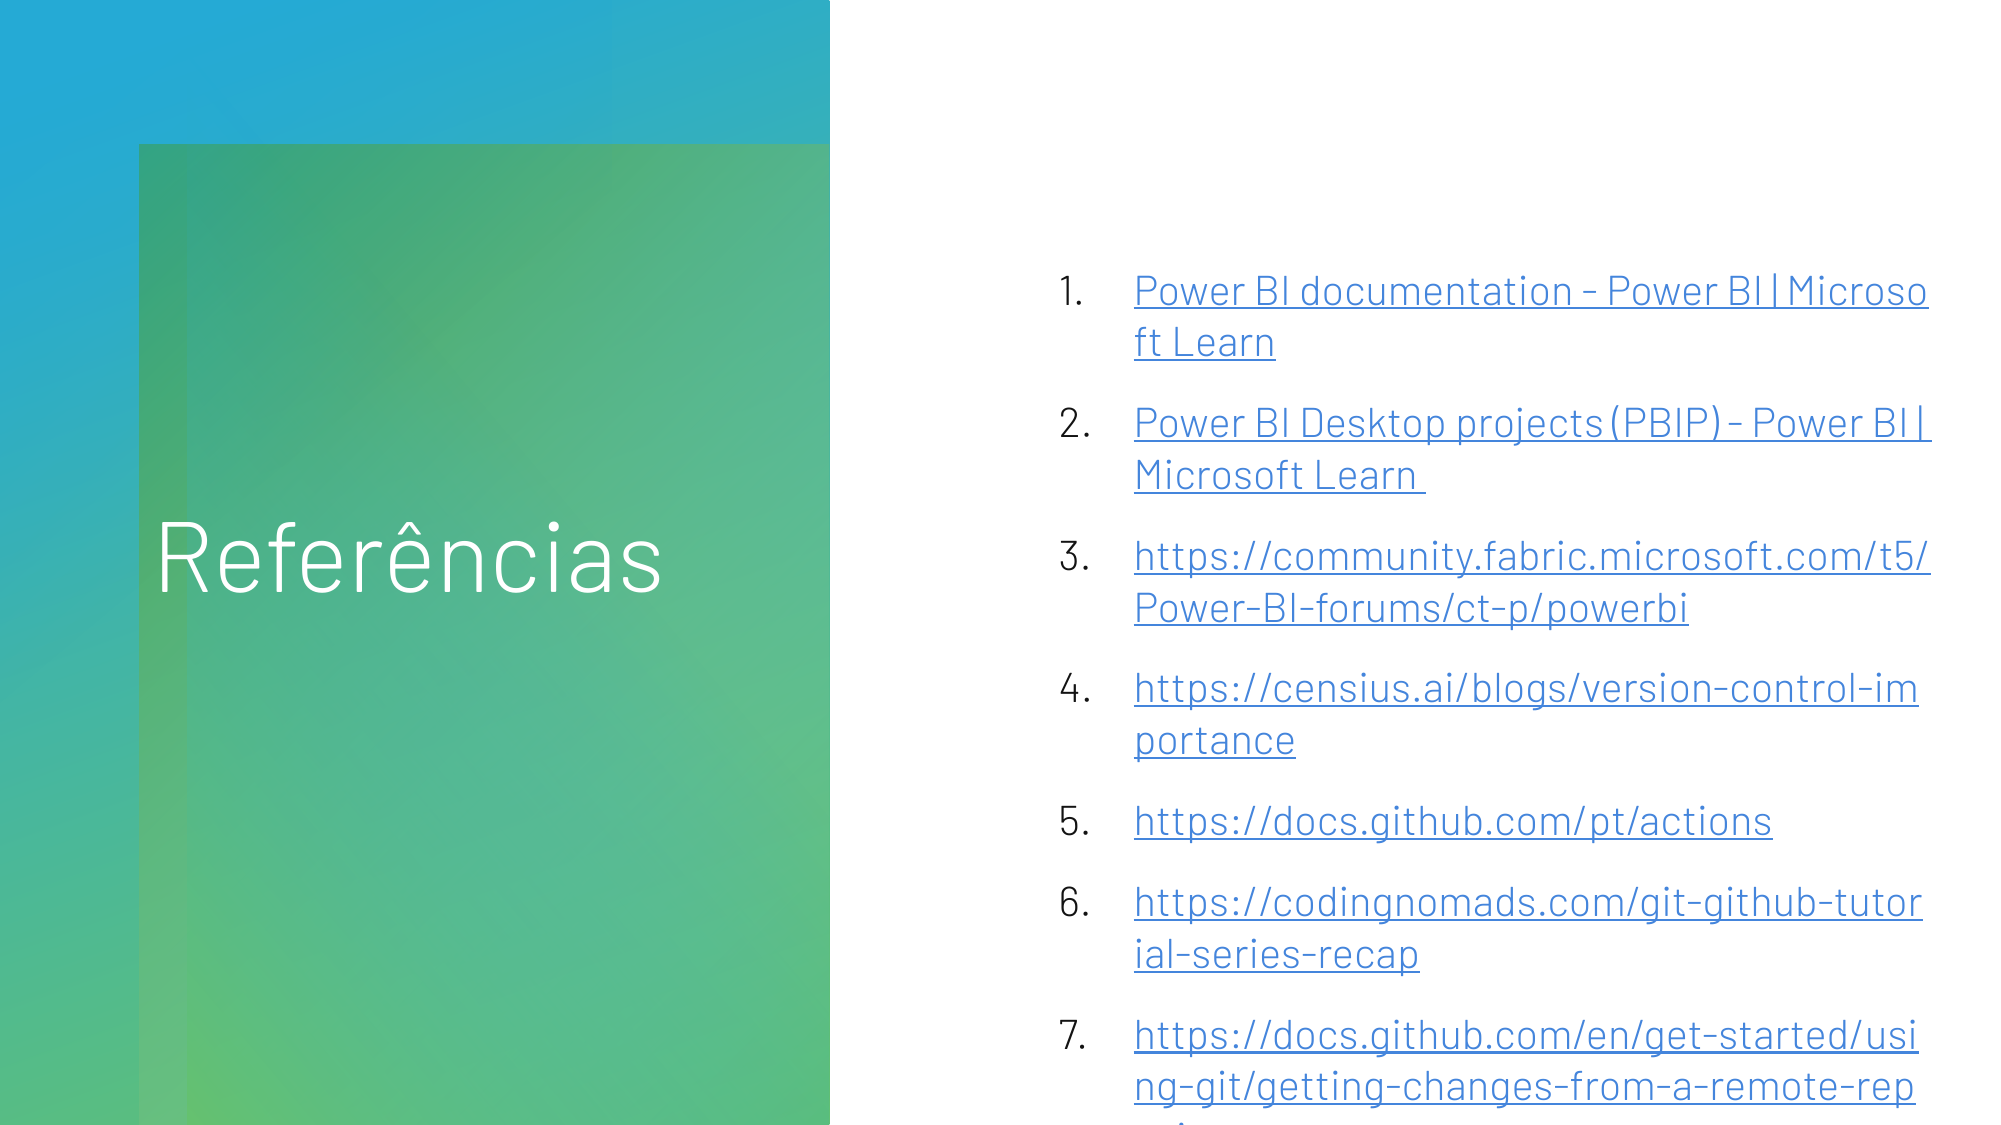

Power BI documentation - Power BI | Microsoft Learn
Power BI Desktop projects (PBIP) - Power BI | Microsoft Learn
https://community.fabric.microsoft.com/t5/Power-BI-forums/ct-p/powerbi
https://censius.ai/blogs/version-control-importance
https://docs.github.com/pt/actions
https://codingnomads.com/git-github-tutorial-series-recap
https://docs.github.com/en/get-started/using-git/getting-changes-from-a-remote-repository

# Referências